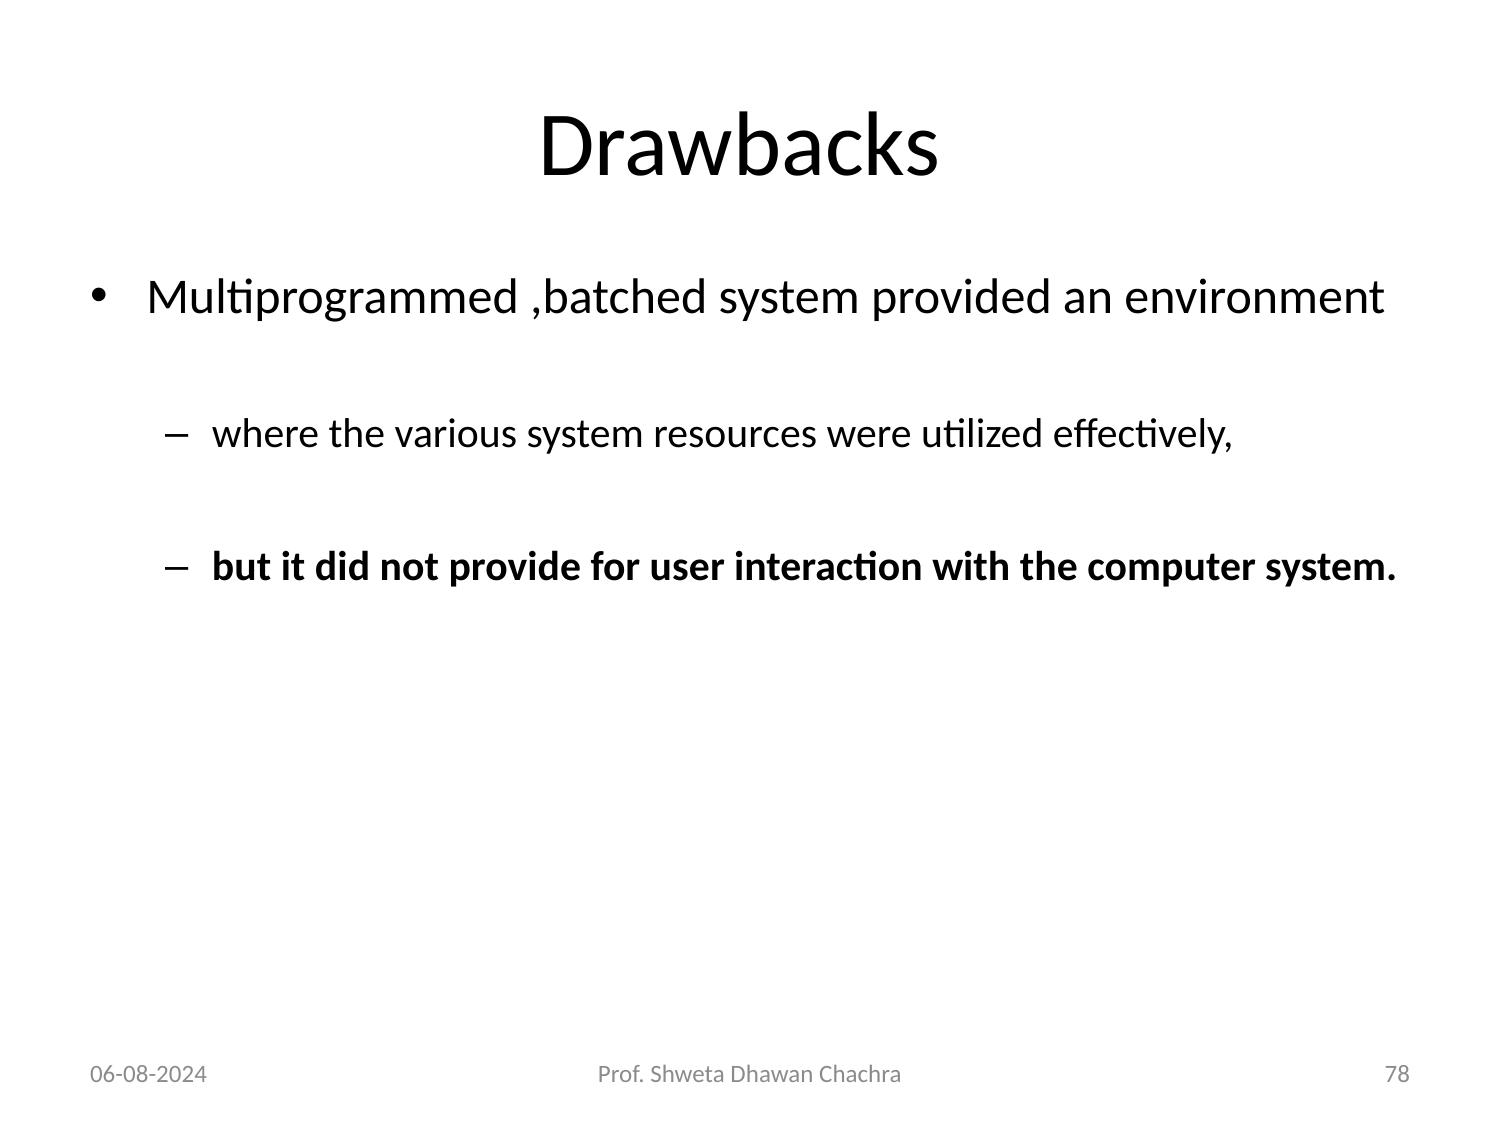

# Drawbacks
Multiprogrammed ,batched system provided an environment

where the various system resources were utilized effectively,

but it did not provide for user interaction with the computer system.

06-08-2024
Prof. Shweta Dhawan Chachra
78